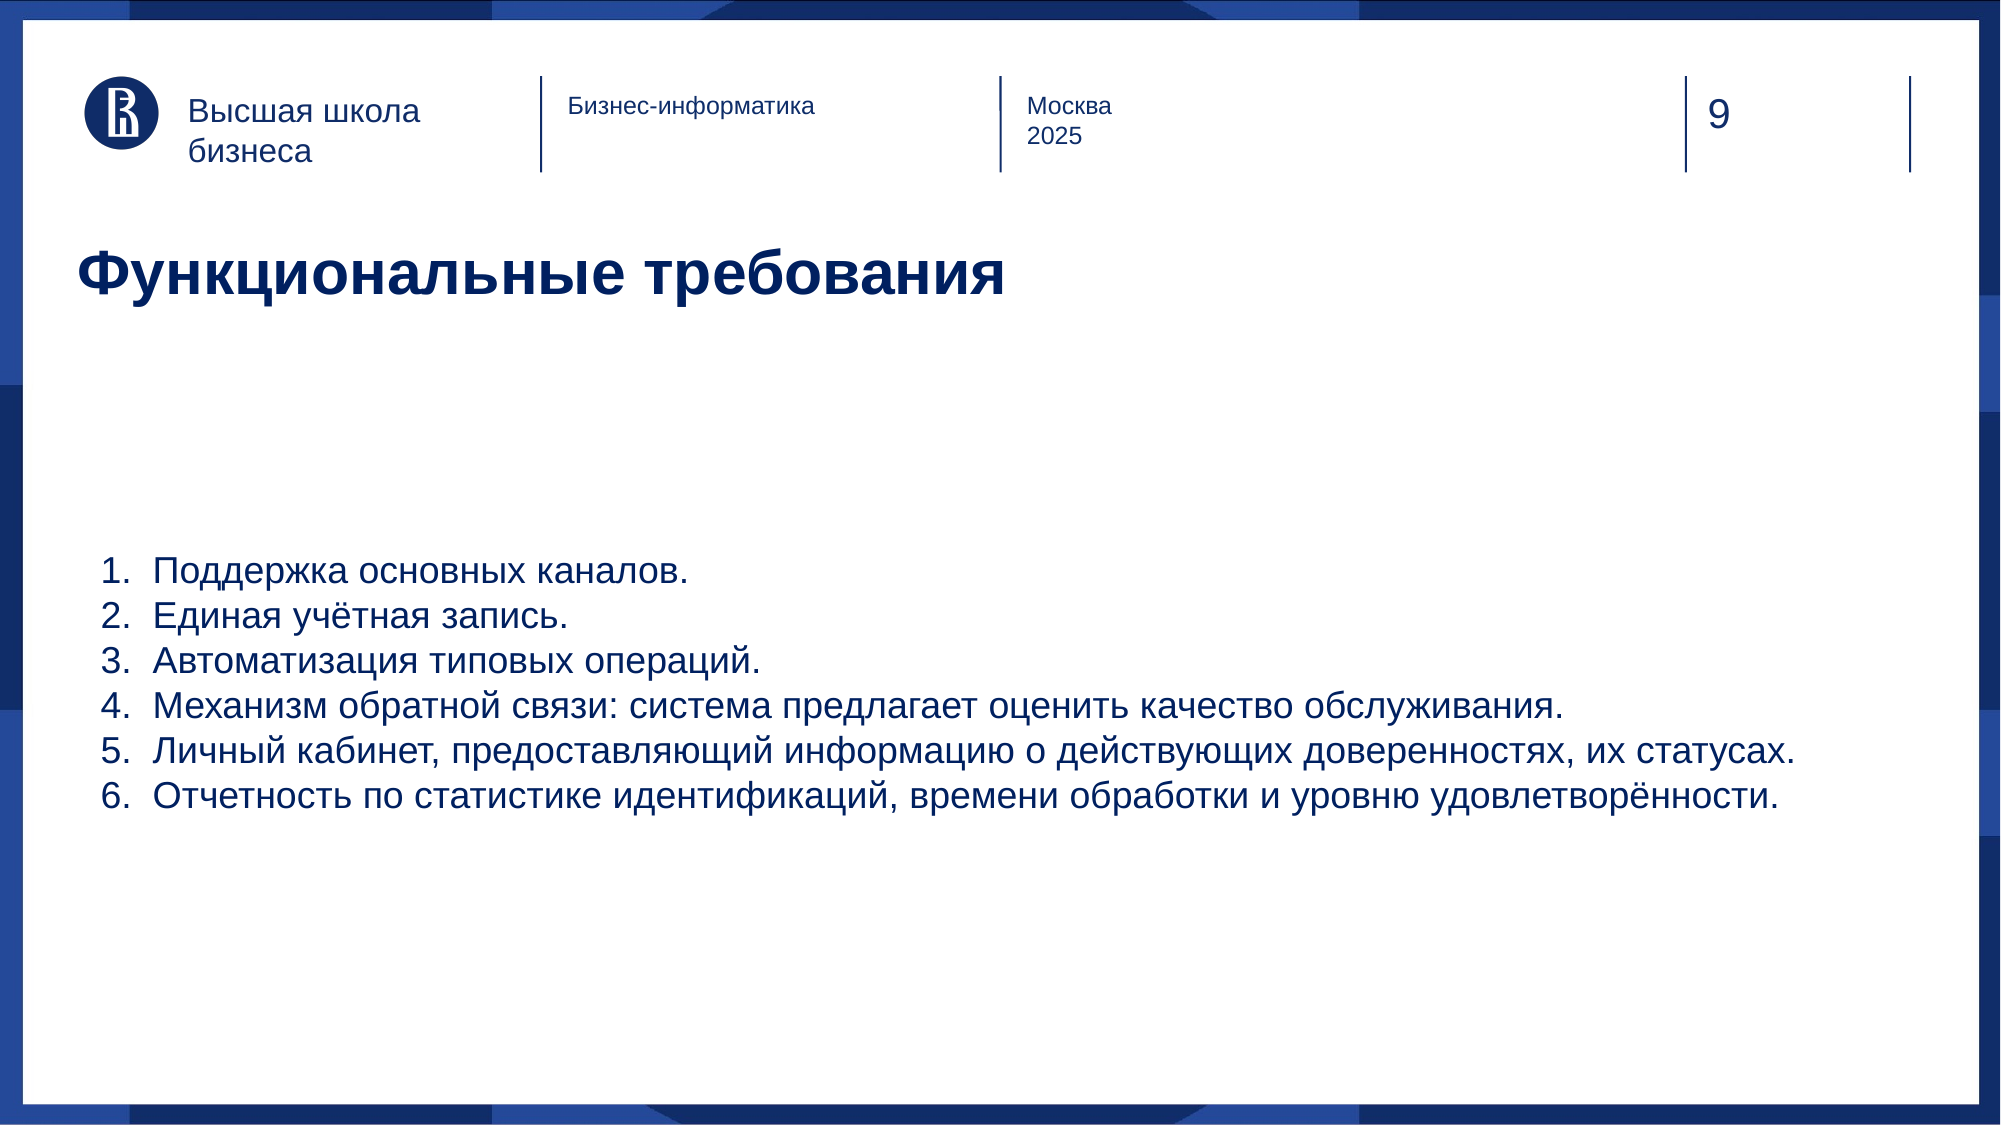

Высшая школа бизнеса
Бизнес-информатика
Москва
2025
# Функциональные требования
Поддержка основных каналов.
Единая учётная запись.
Автоматизация типовых операций.
Механизм обратной связи: система предлагает оценить качество обслуживания.
Личный кабинет, предоставляющий информацию о действующих доверенностях, их статусах.
Отчетность по статистике идентификаций, времени обработки и уровню удовлетворённости.